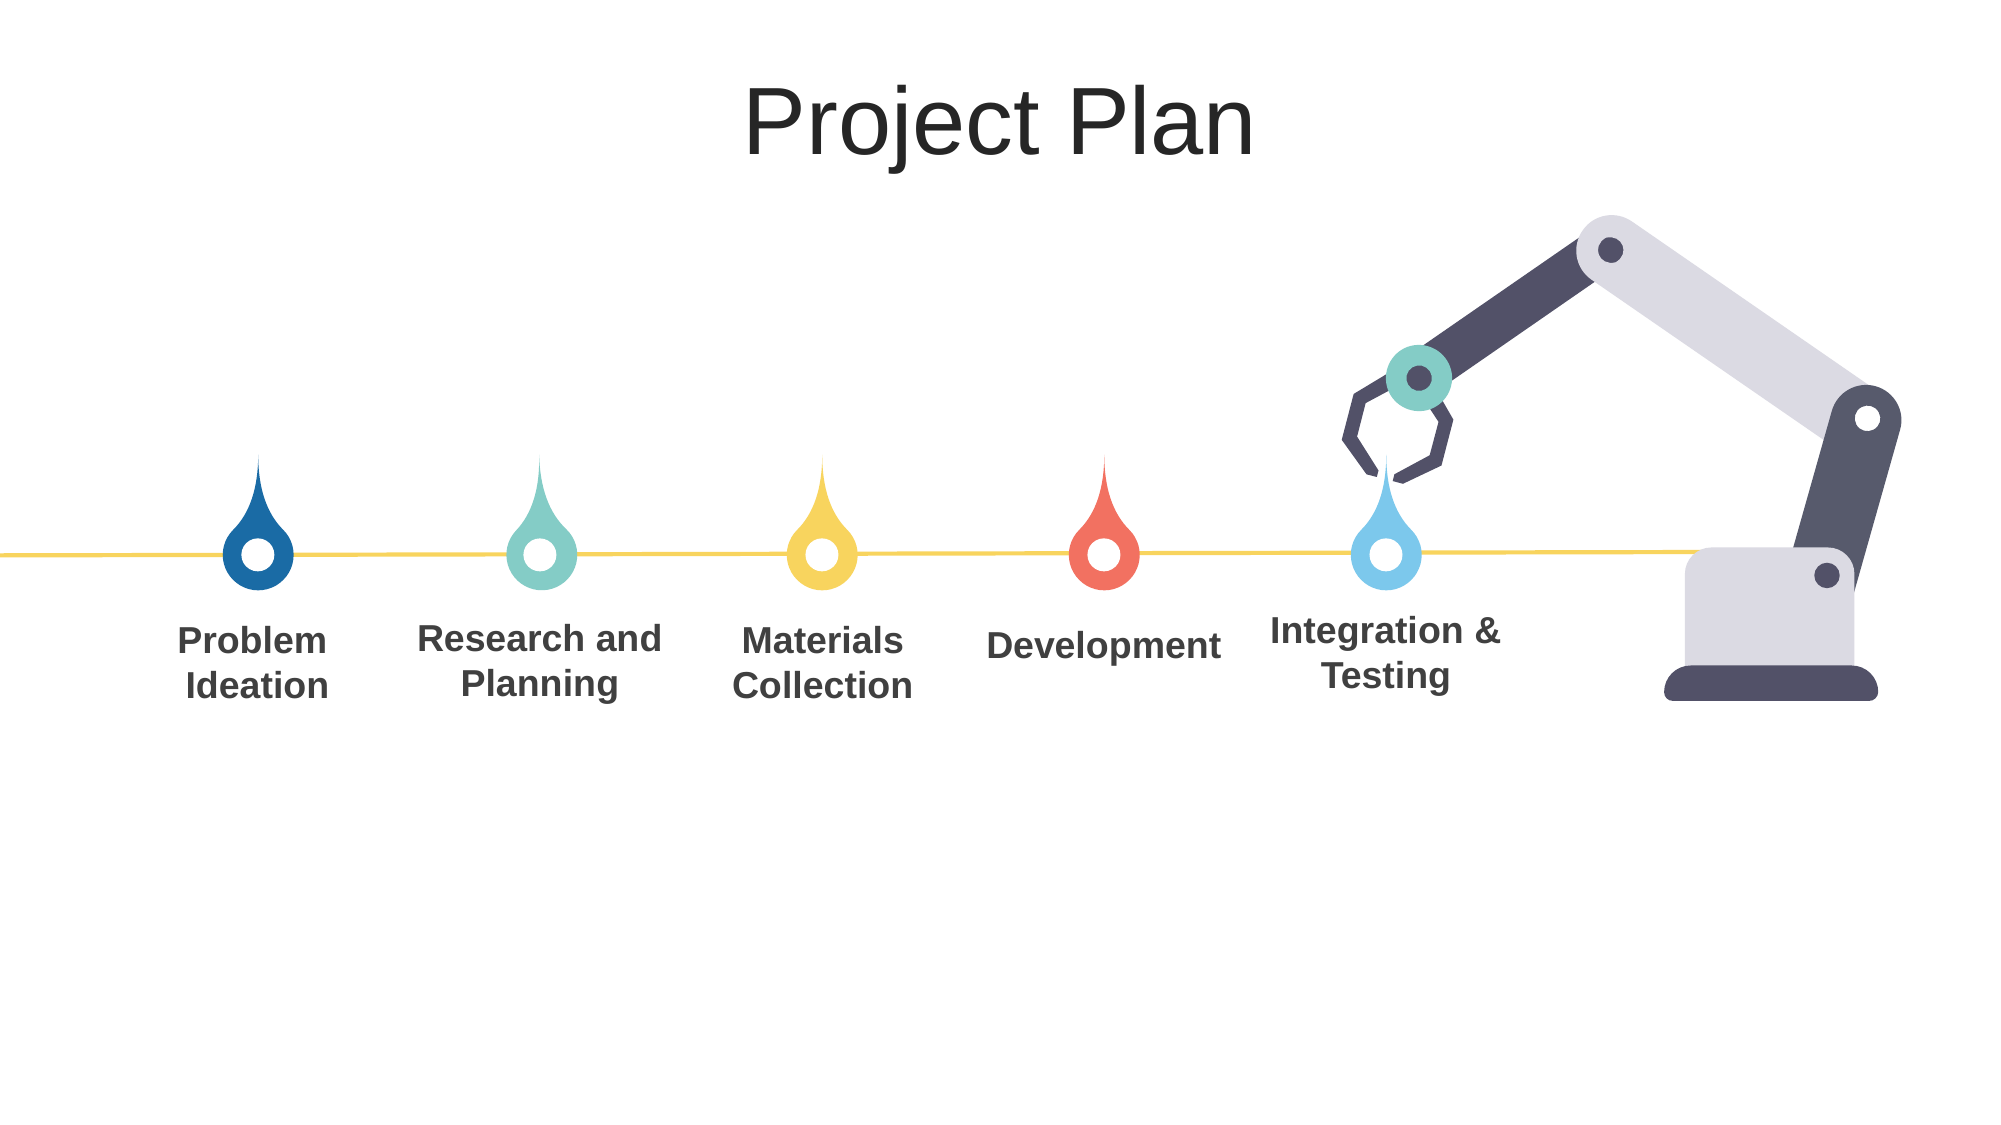

Project Plan

Integration & Testing
Research and
Planning
Problem
Ideation
Materials Collection
Development